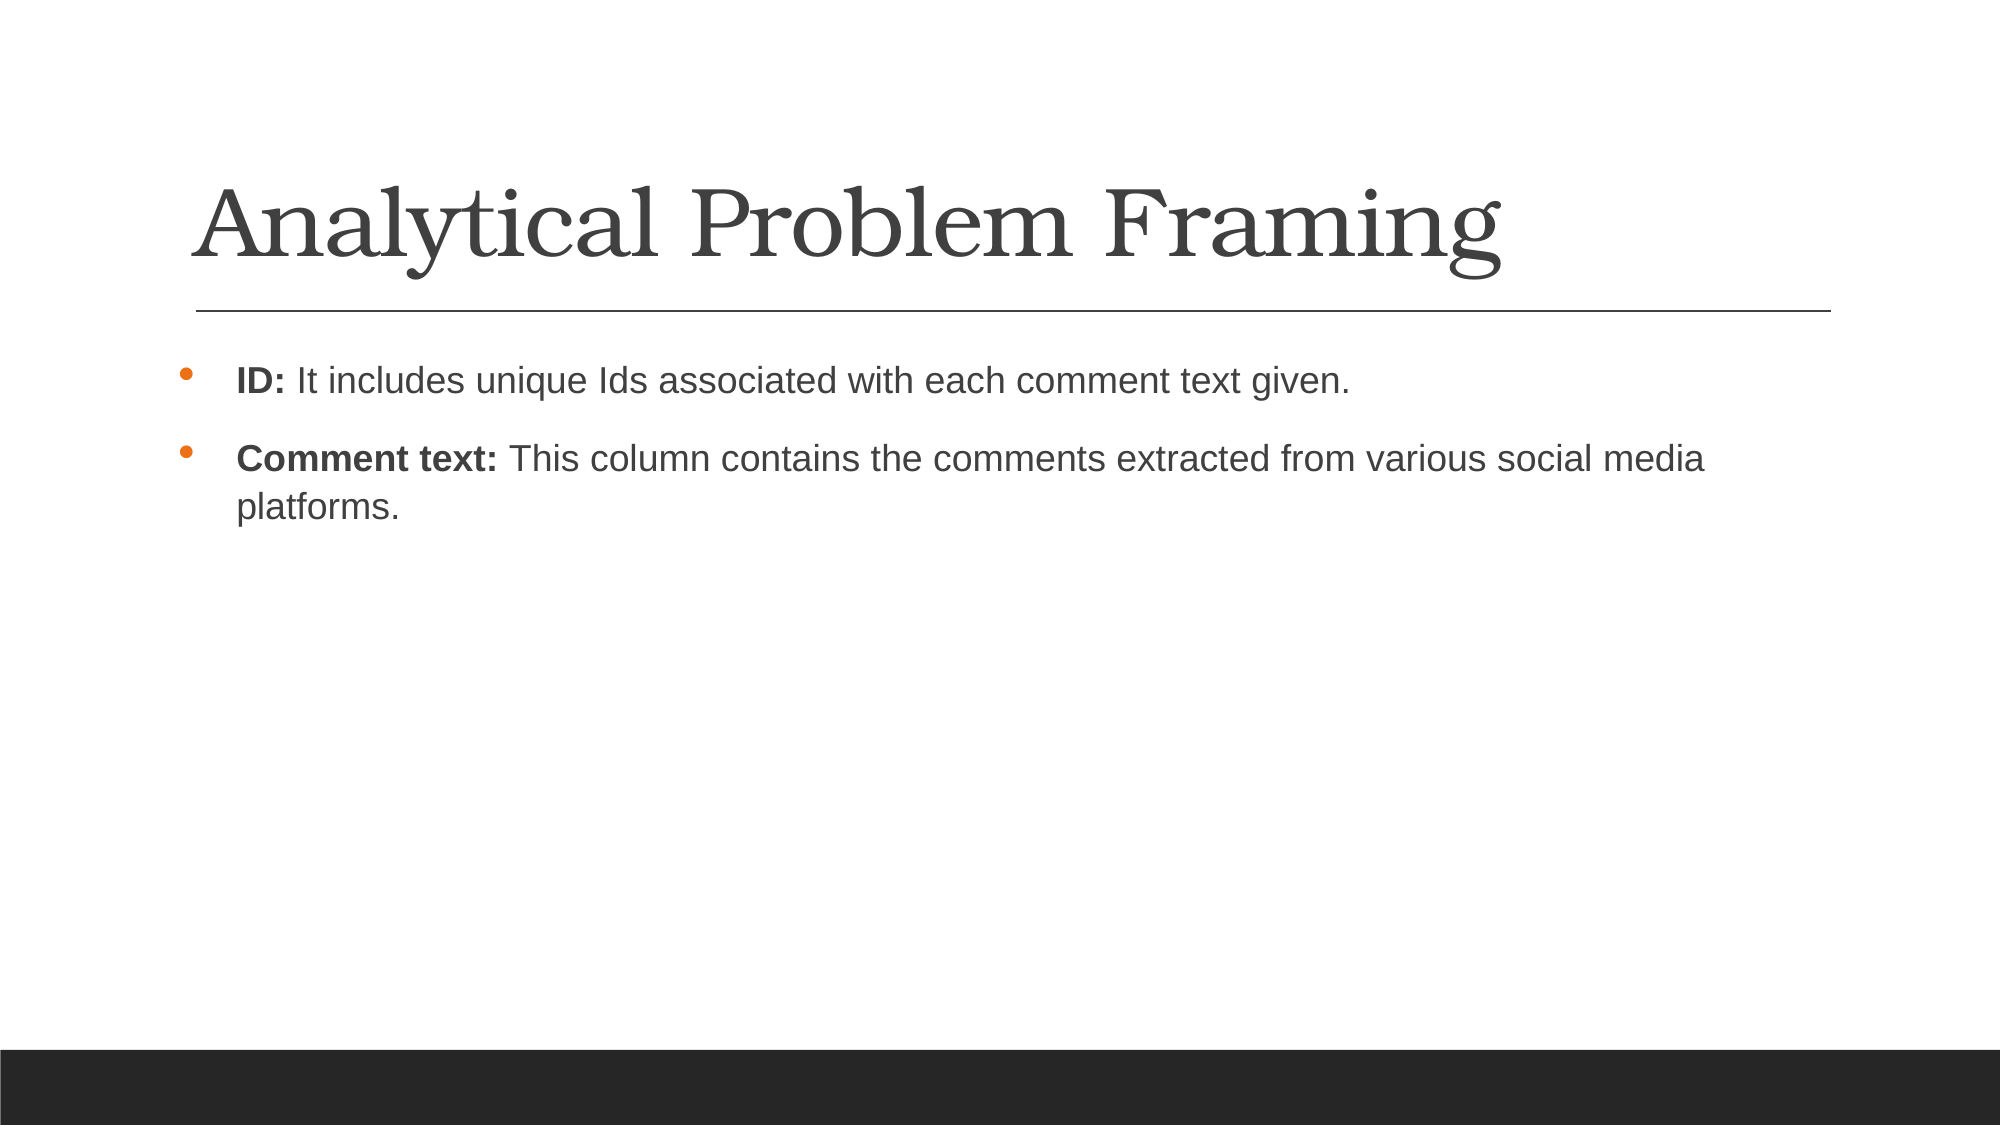

# Analytical Problem Framing
ID: It includes unique Ids associated with each comment text given.
Comment text: This column contains the comments extracted from various social media platforms.